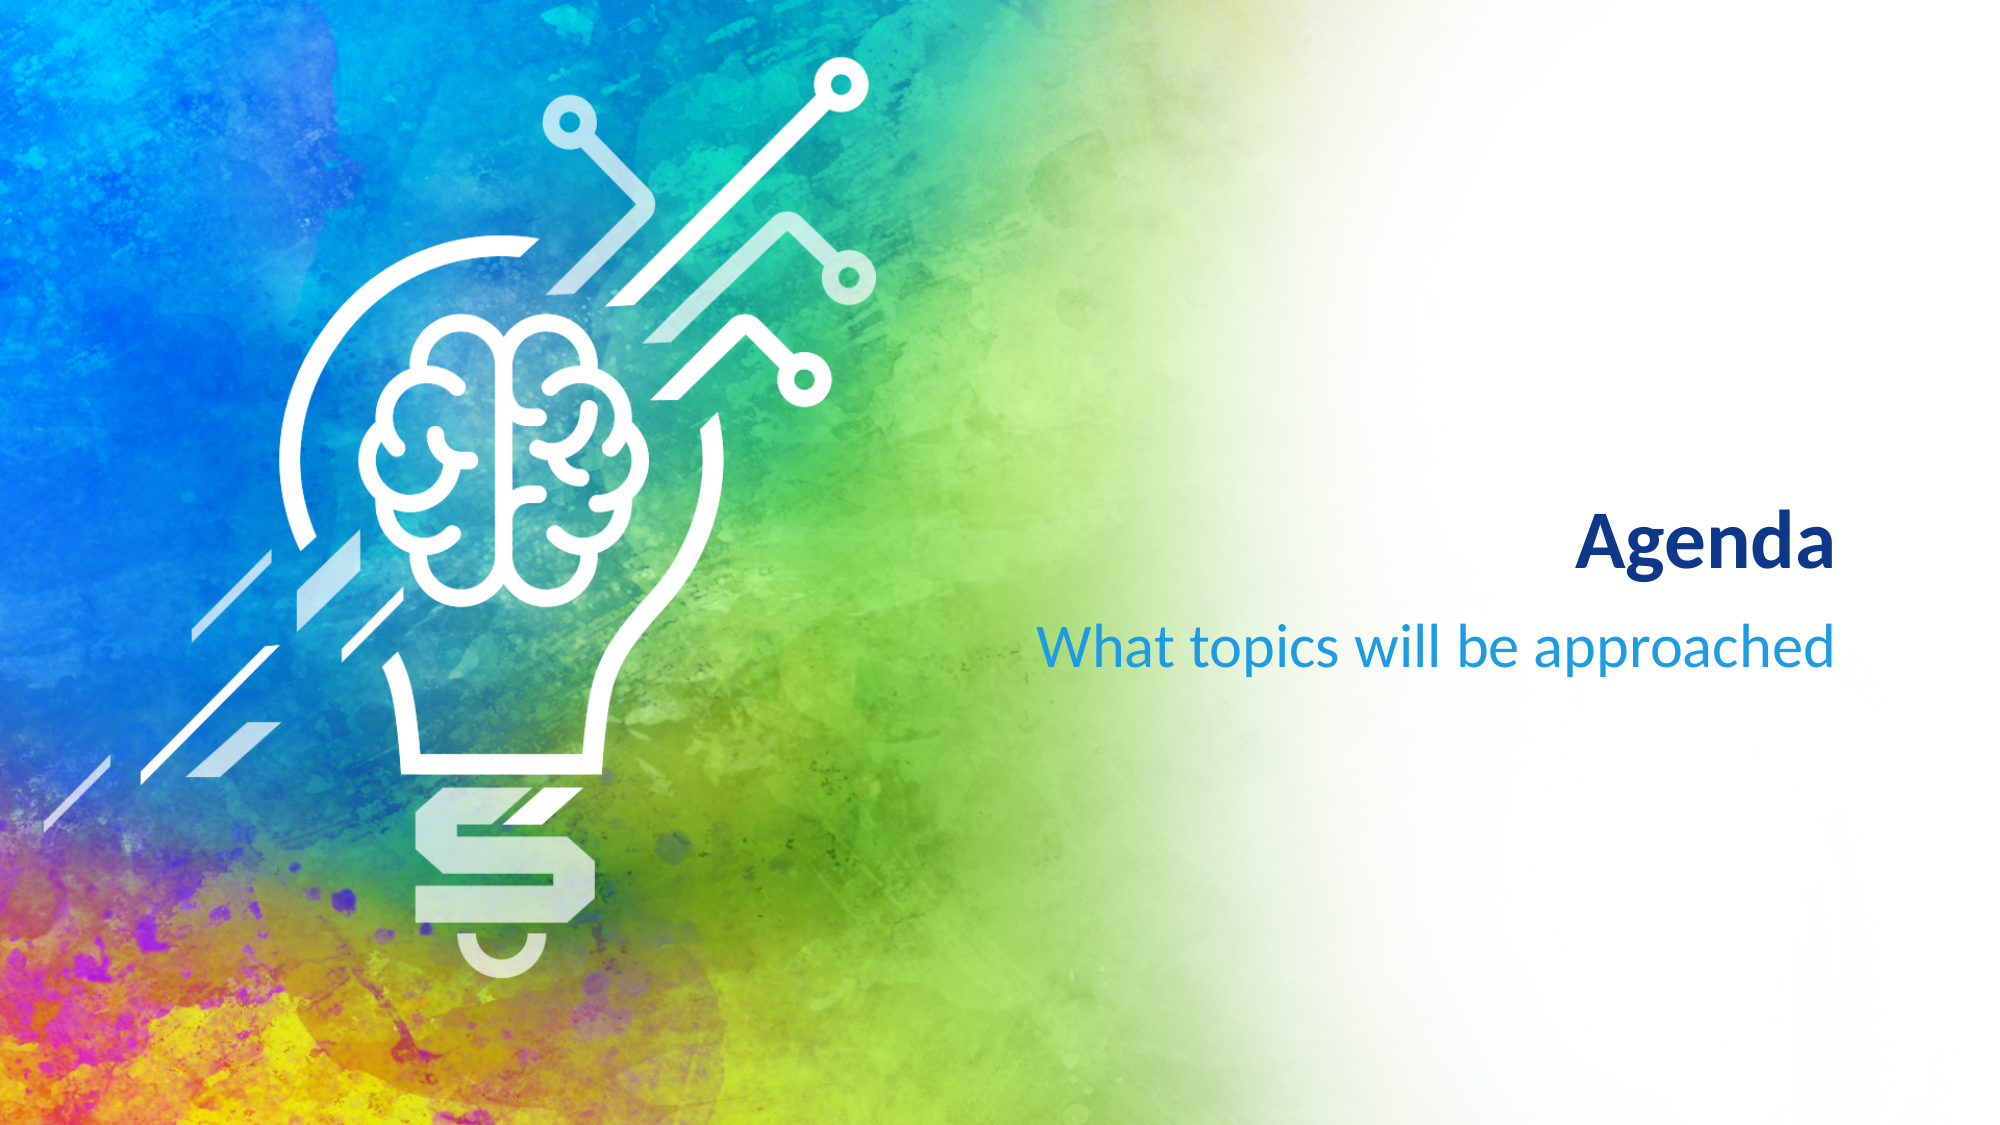

# Agenda
What topics will be approached